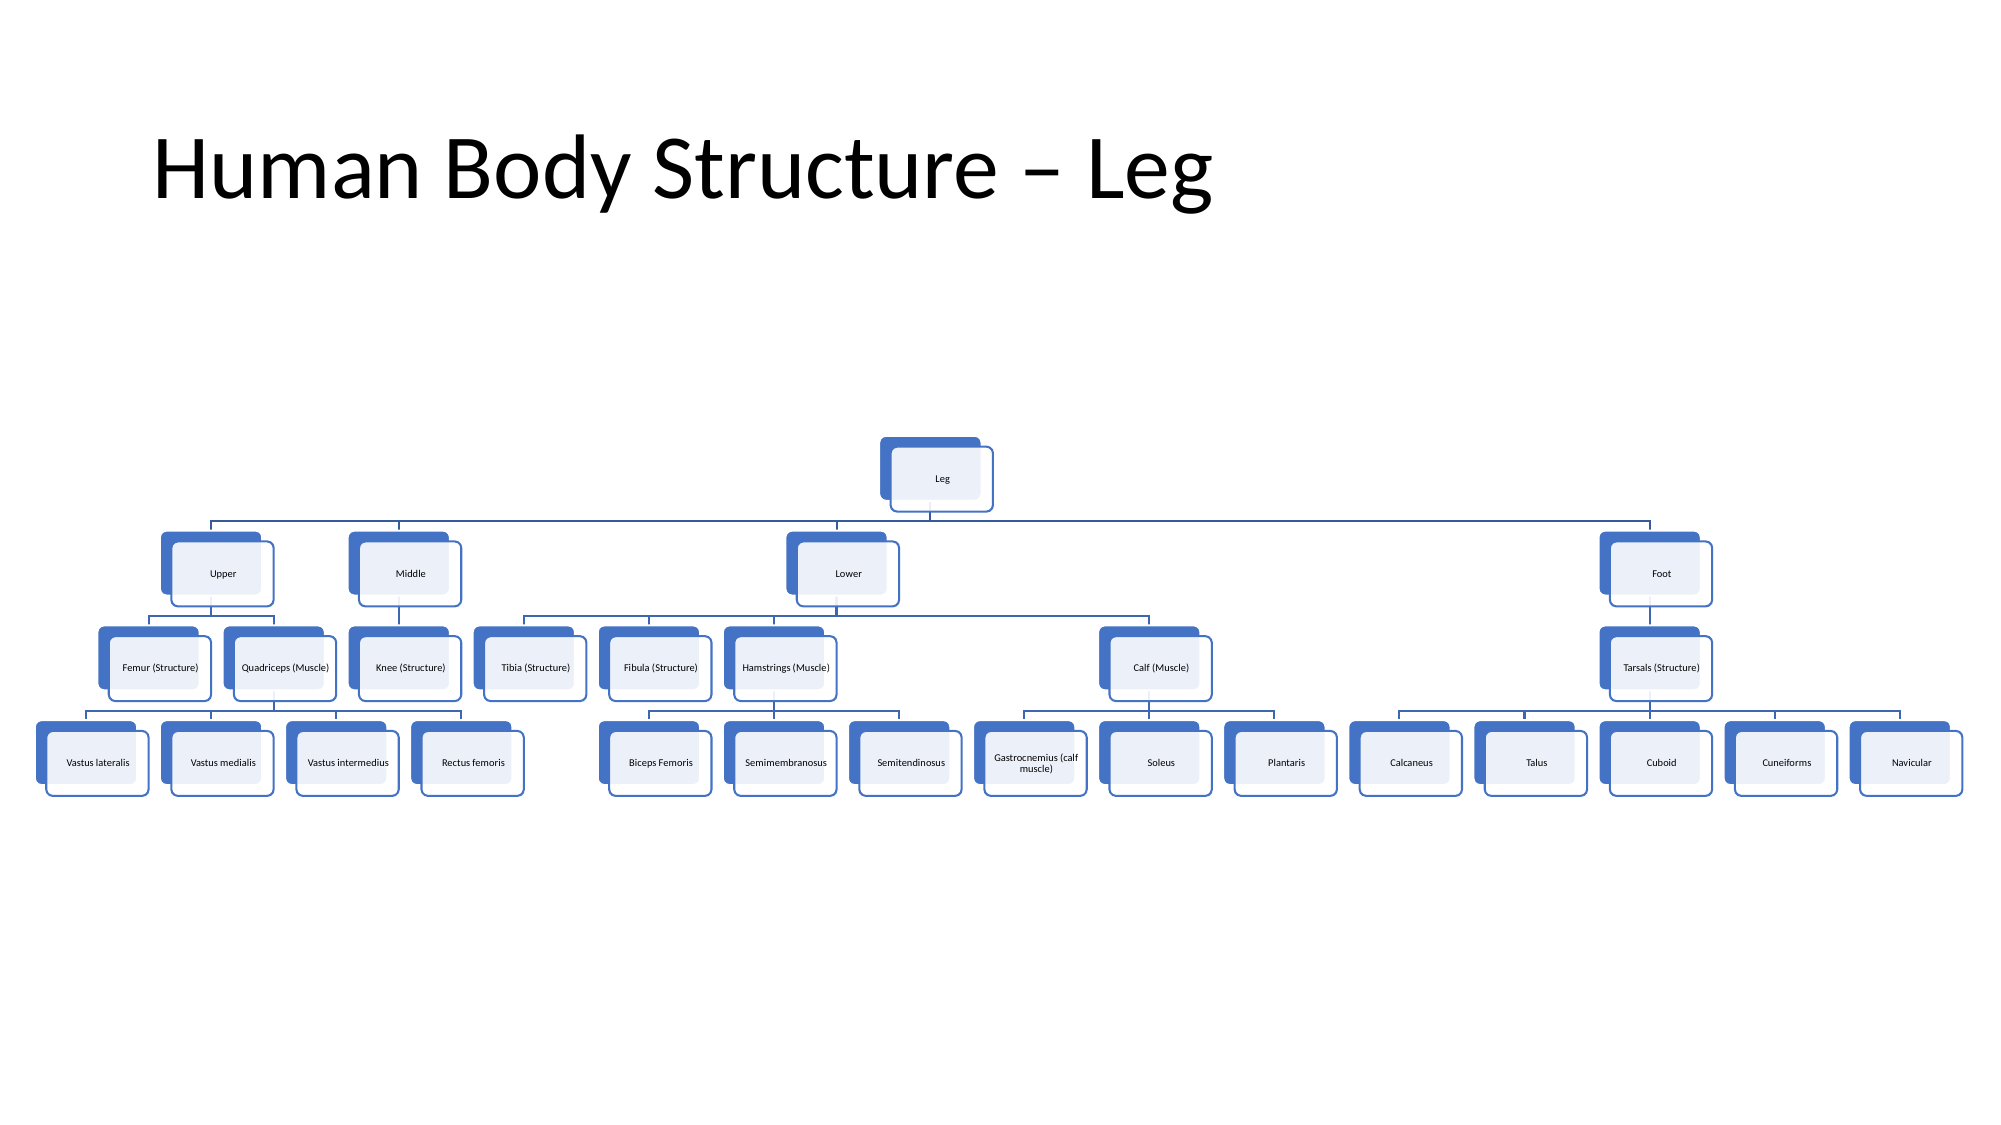

# Human Body Structure – Leg
Leg
Upper
Femur (Structure)
Quadriceps (Muscle)
Vastus lateralis
Vastus medialis
Vastus intermedius
Rectus femoris
Middle
Knee (Structure)
Lower
Tibia (Structure)
Fibula (Structure)
Hamstrings (Muscle)
Biceps Femoris
Semimembranosus
Semitendinosus
Calf (Muscle)
Gastrocnemius (calf muscle)
Soleus
Plantaris
Foot
Tarsals (Structure)
Calcaneus
Talus
Cuboid
Cuneiforms
Navicular